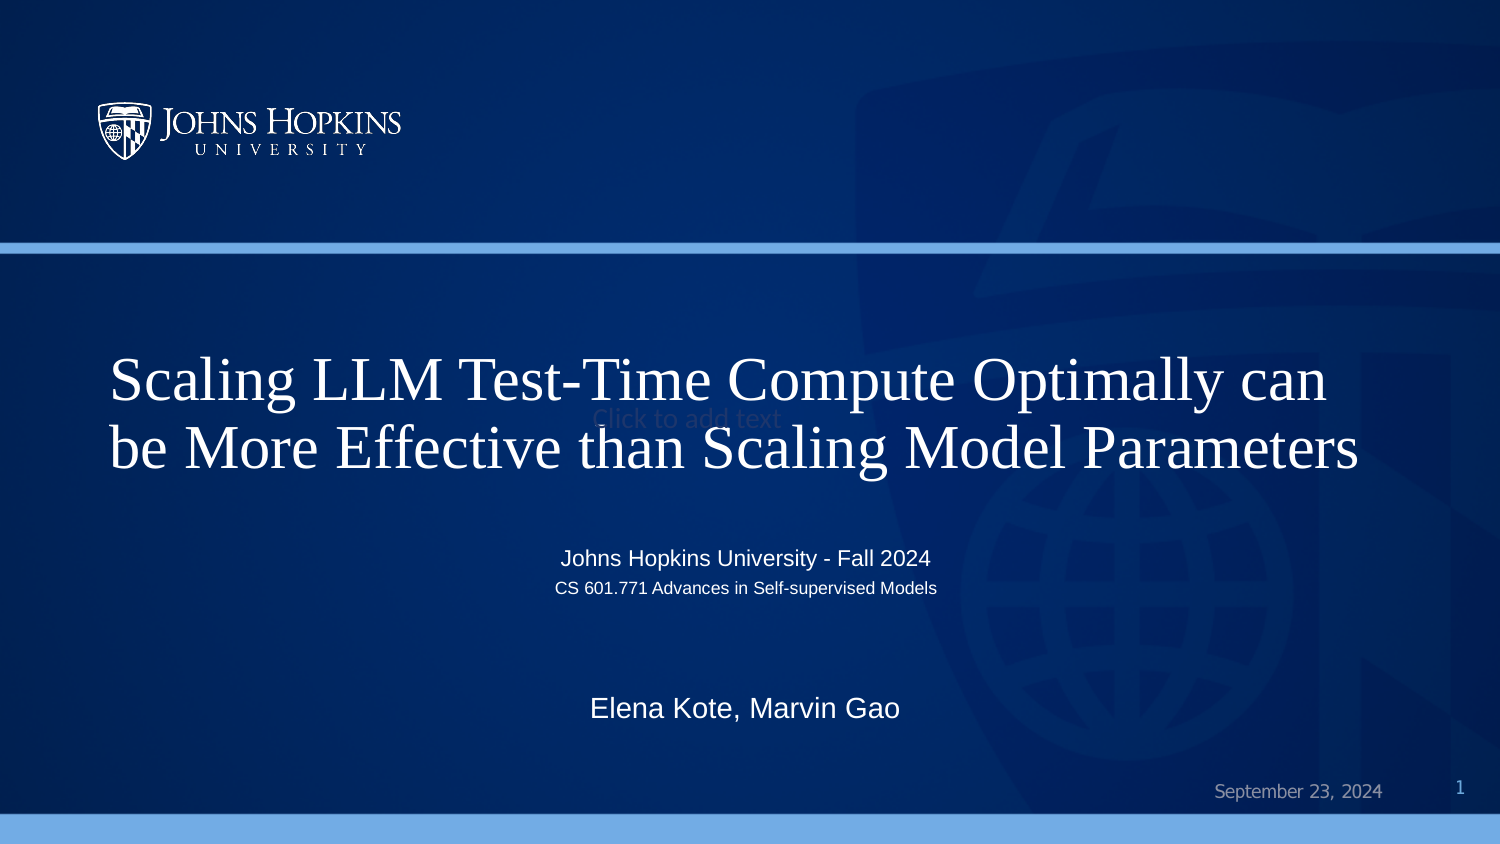

# Scaling LLM Test-Time Compute Optimally can be More Effective than Scaling Model Parameters
Click to add text

Johns Hopkins University - Fall 2024
CS 601.771 Advances in Self-supervised Models

Elena Kote, Marvin Gao
September 23, 2024
1